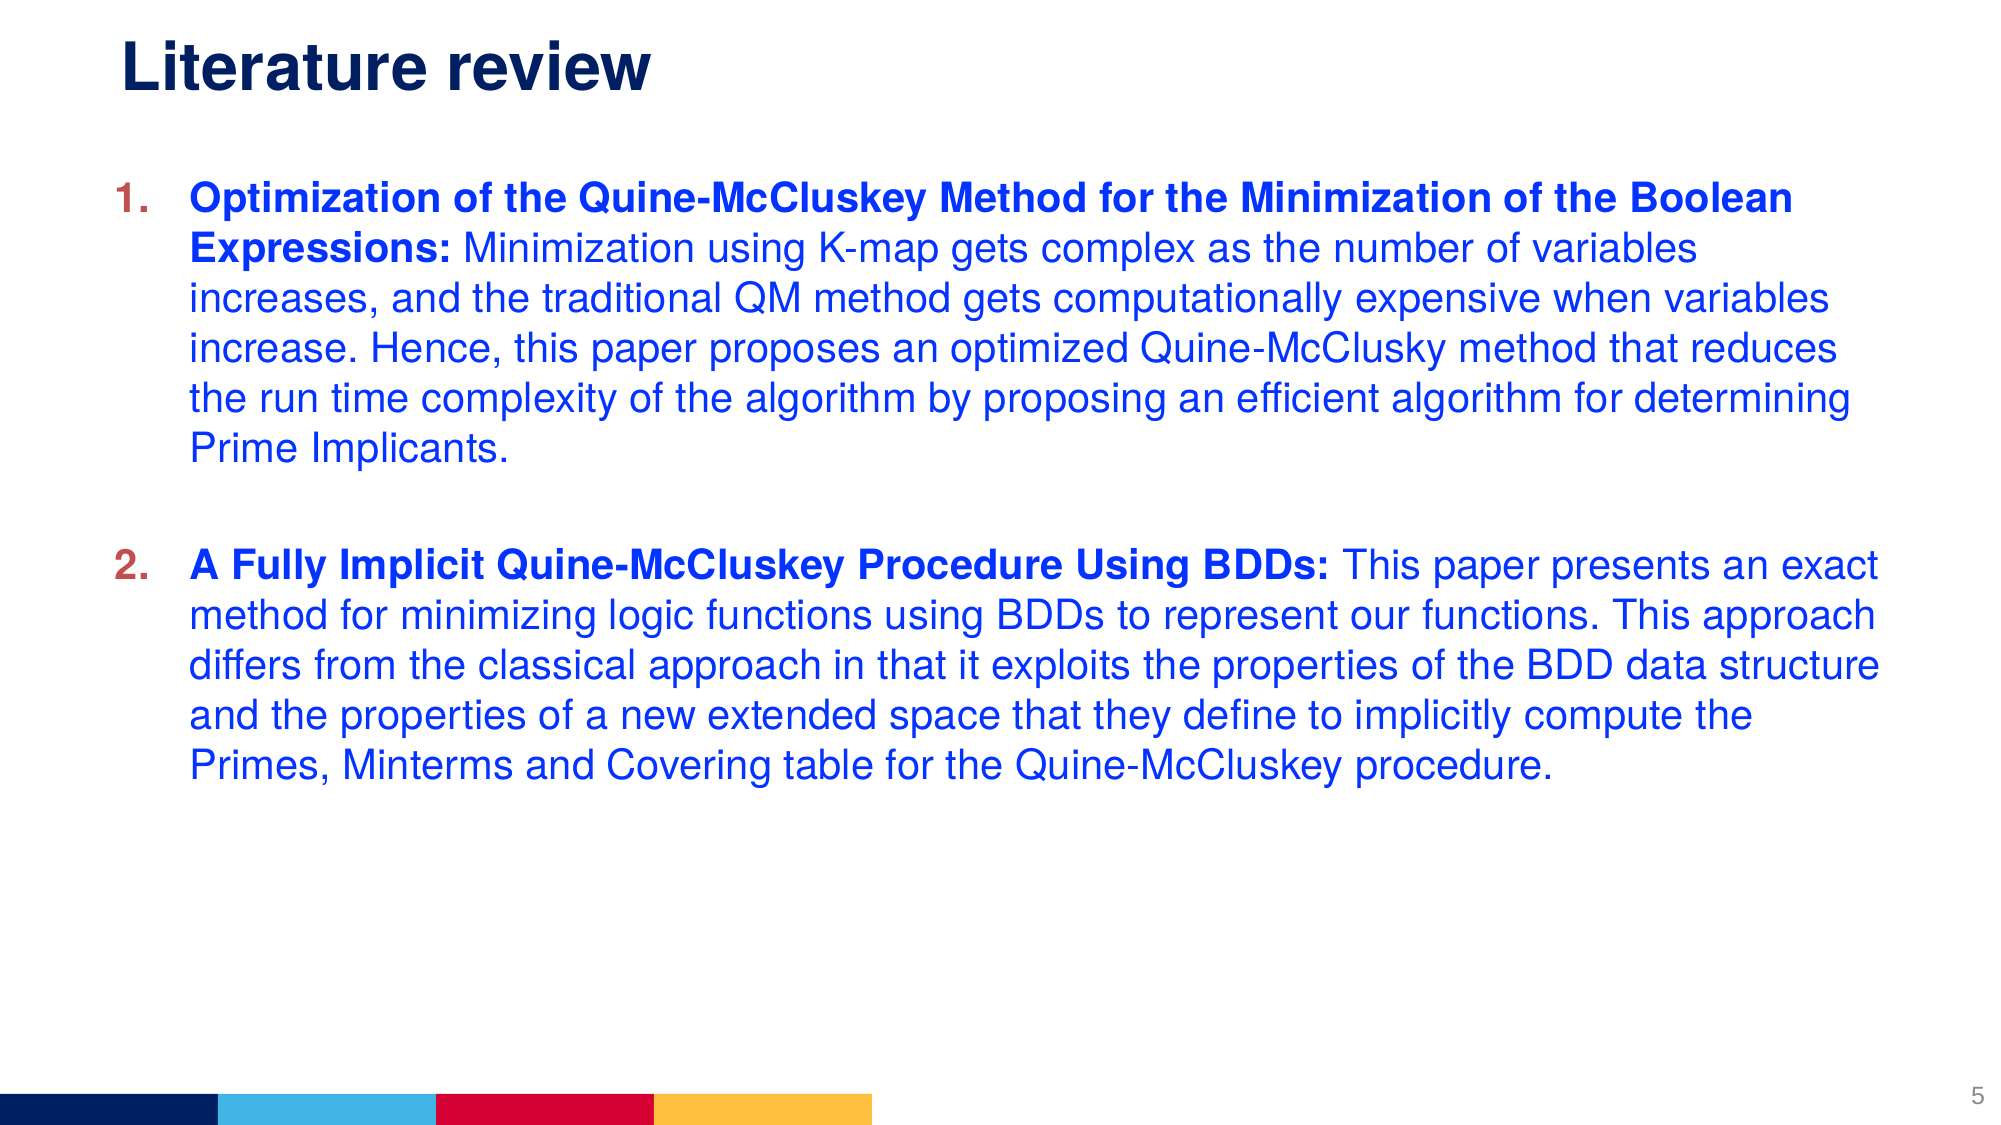

# Literature review
Optimization of the Quine-McCluskey Method for the Minimization of the Boolean Expressions: Minimization using K-map gets complex as the number of variables increases, and the traditional QM method gets computationally expensive when variables increase. Hence, this paper proposes an optimized Quine-McClusky method that reduces the run time complexity of the algorithm by proposing an efficient algorithm for determining Prime Implicants.

A Fully Implicit Quine-McCluskey Procedure Using BDDs: This paper presents an exact method for minimizing logic functions using BDDs to represent our functions. This approach differs from the classical approach in that it exploits the properties of the BDD data structure and the properties of a new extended space that they define to implicitly compute the Primes, Minterms and Covering table for the Quine-McCluskey procedure.

5